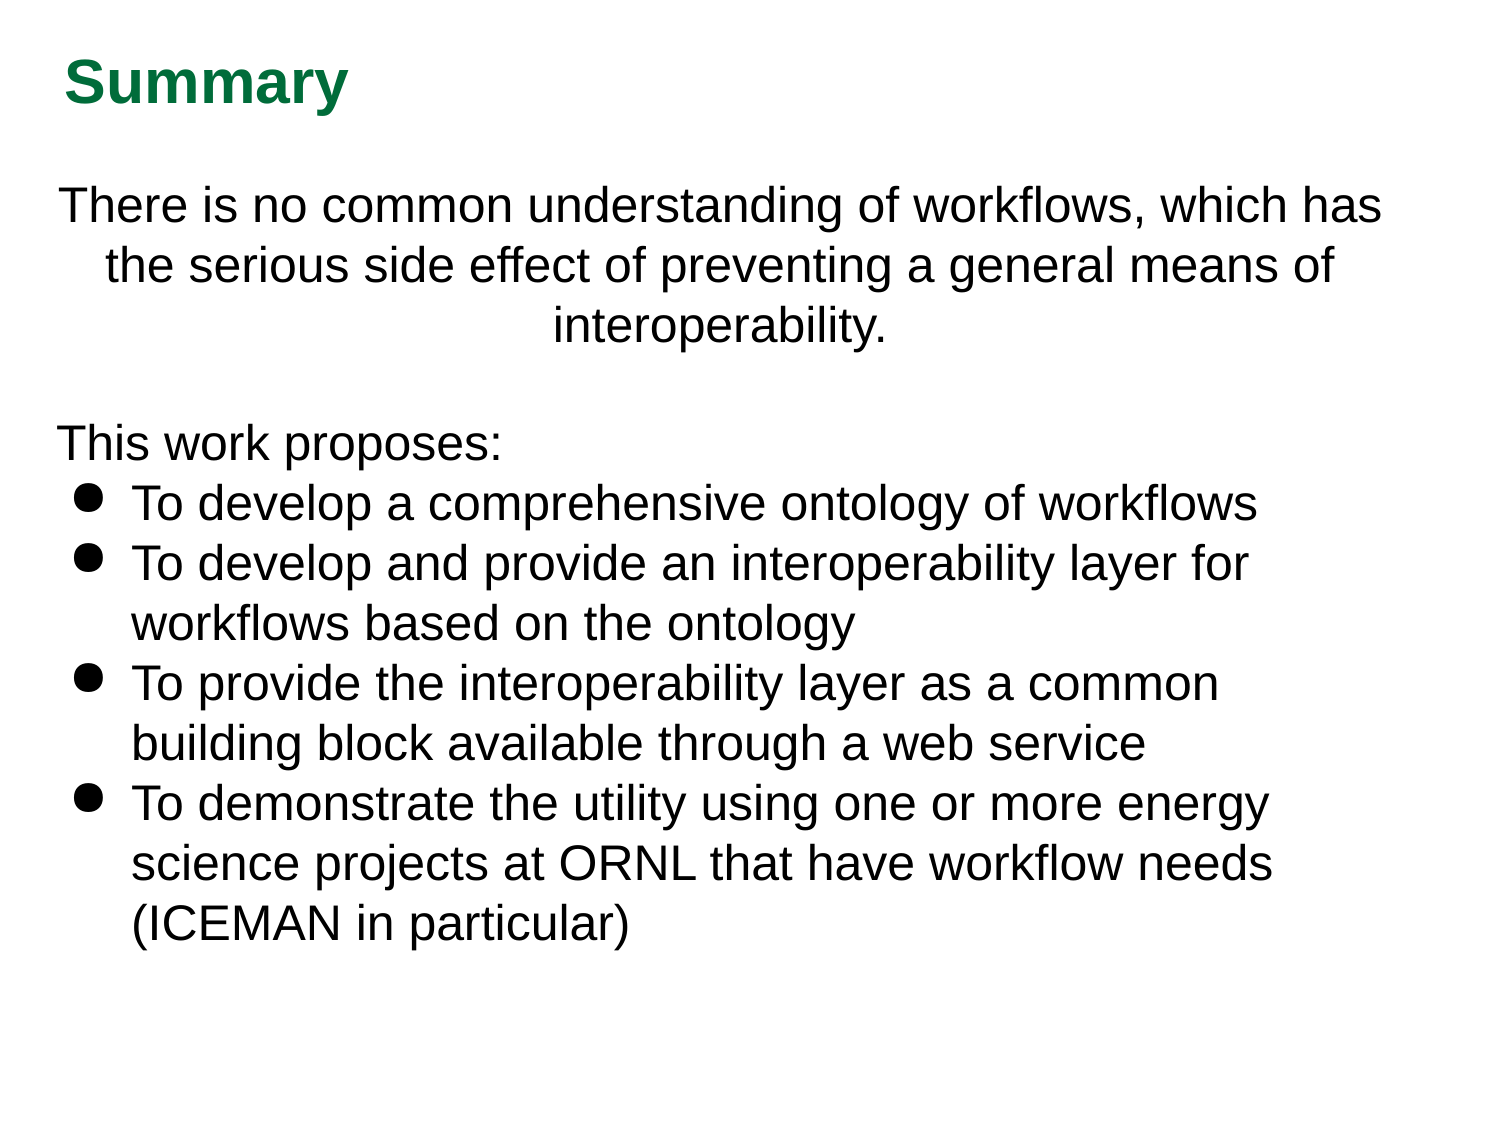

Summary
There is no common understanding of workflows, which has the serious side effect of preventing a general means of interoperability.
This work proposes:
To develop a comprehensive ontology of workflows
To develop and provide an interoperability layer for workflows based on the ontology
To provide the interoperability layer as a common building block available through a web service
To demonstrate the utility using one or more energy science projects at ORNL that have workflow needs (ICEMAN in particular)